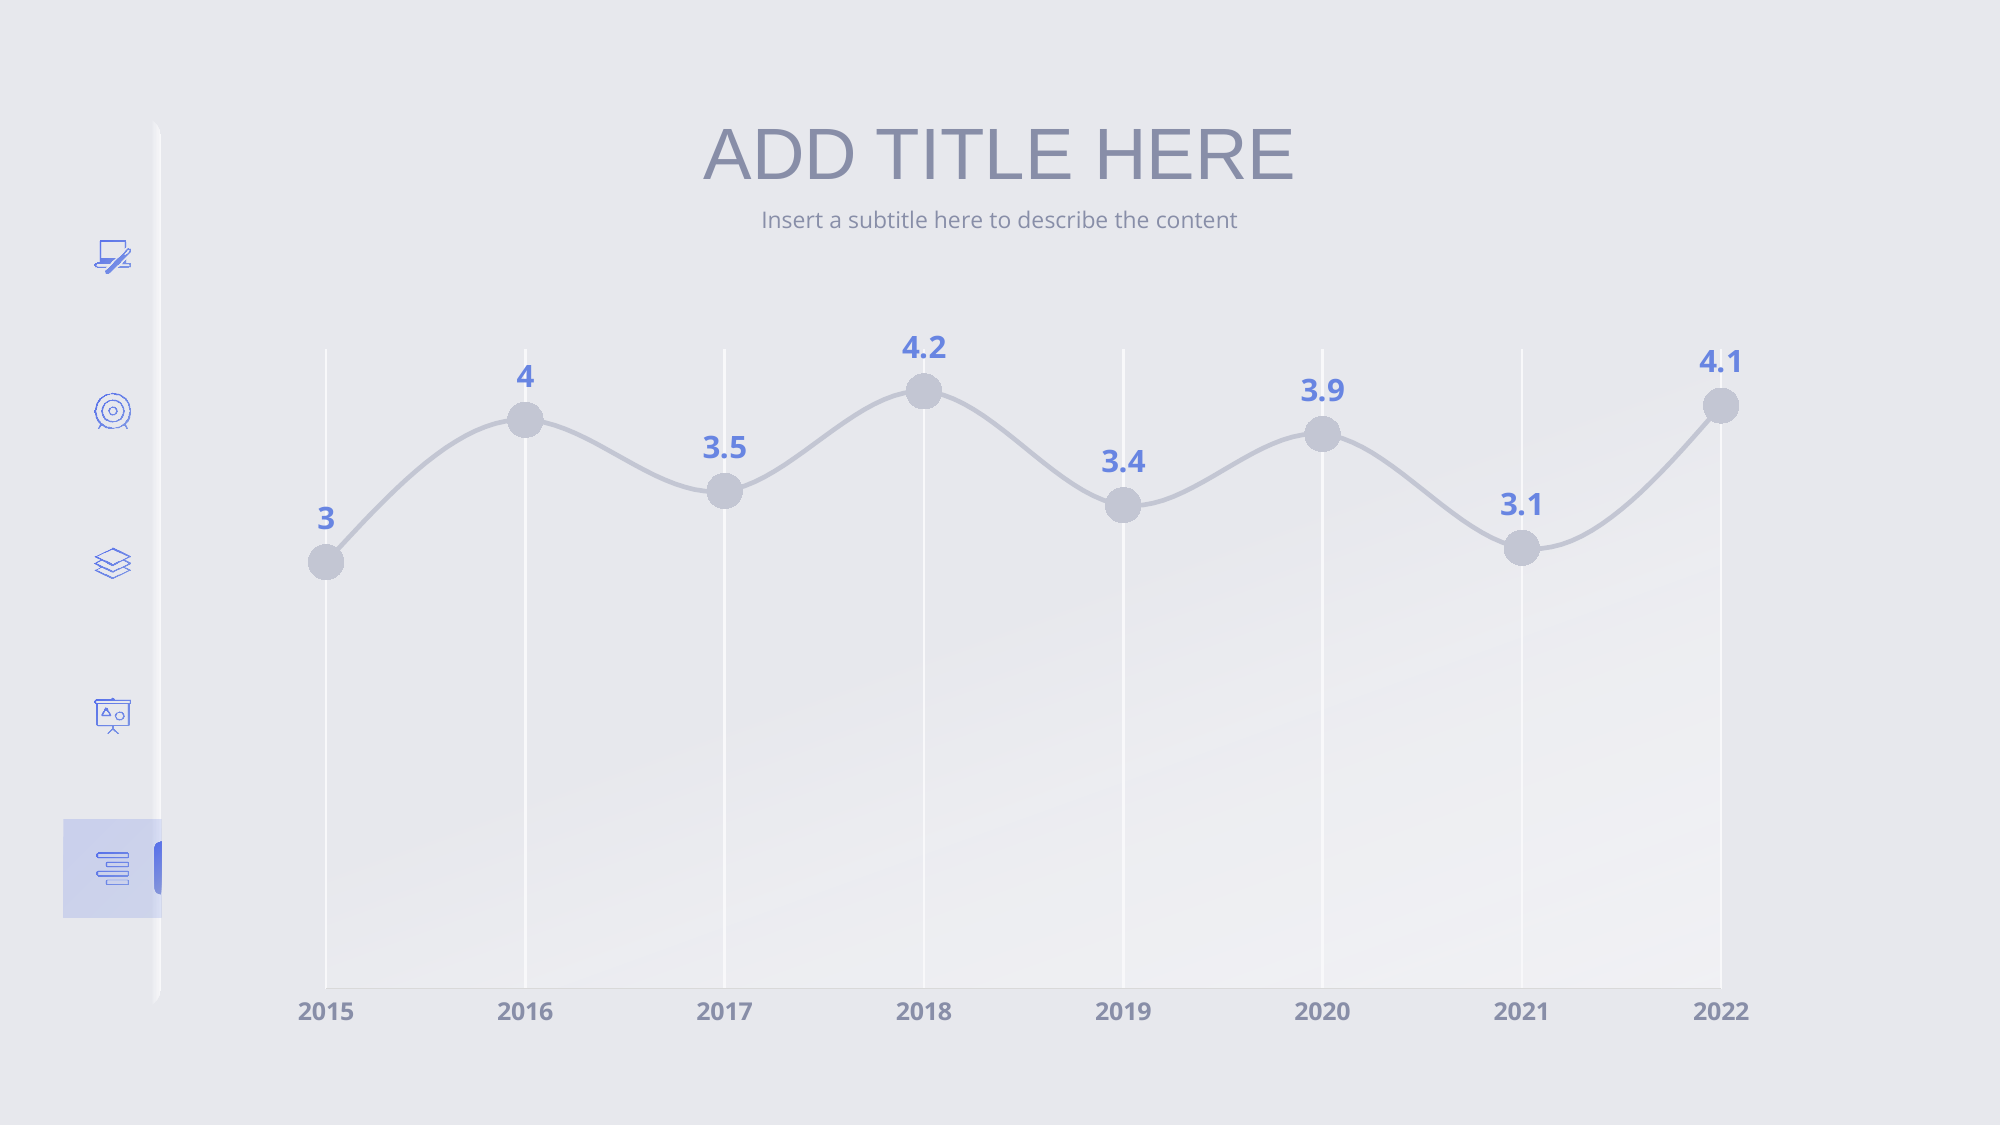

ADD TITLE HERE

Insert a subtitle here to describe the content

### Chart

| Category | Series 1 |
|---|---|
| 2015 | 3.0 |
| 2016 | 4.0 |
| 2017 | 3.5 |
| 2018 | 4.2 |
| 2019 | 3.4 |
| 2020 | 3.9 |
| 2021 | 3.1 |
| 2022 | 4.1 |